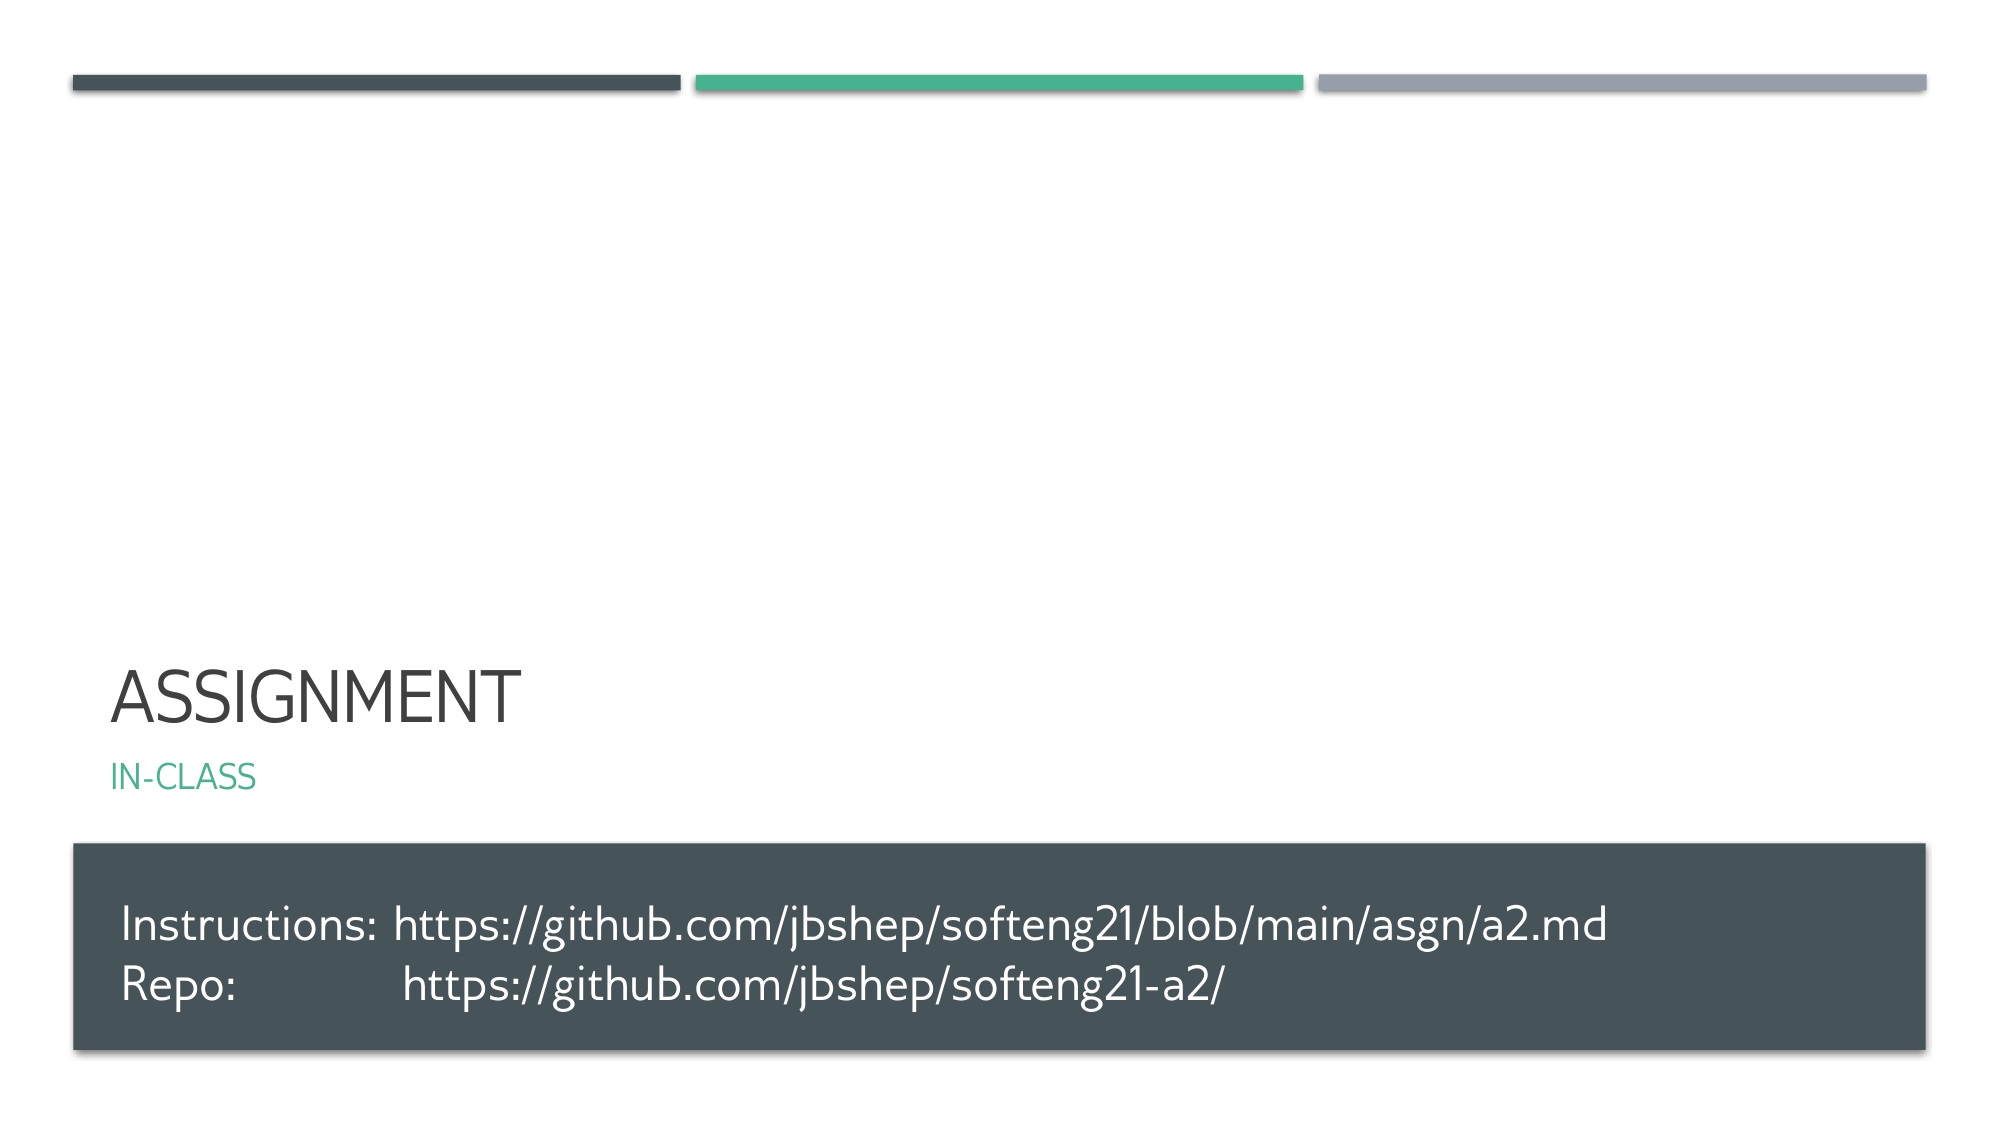

# AssignmenT
in-class
Instructions: https://github.com/jbshep/softeng21/blob/main/asgn/a2.md
Repo:           https://github.com/jbshep/softeng21-a2/